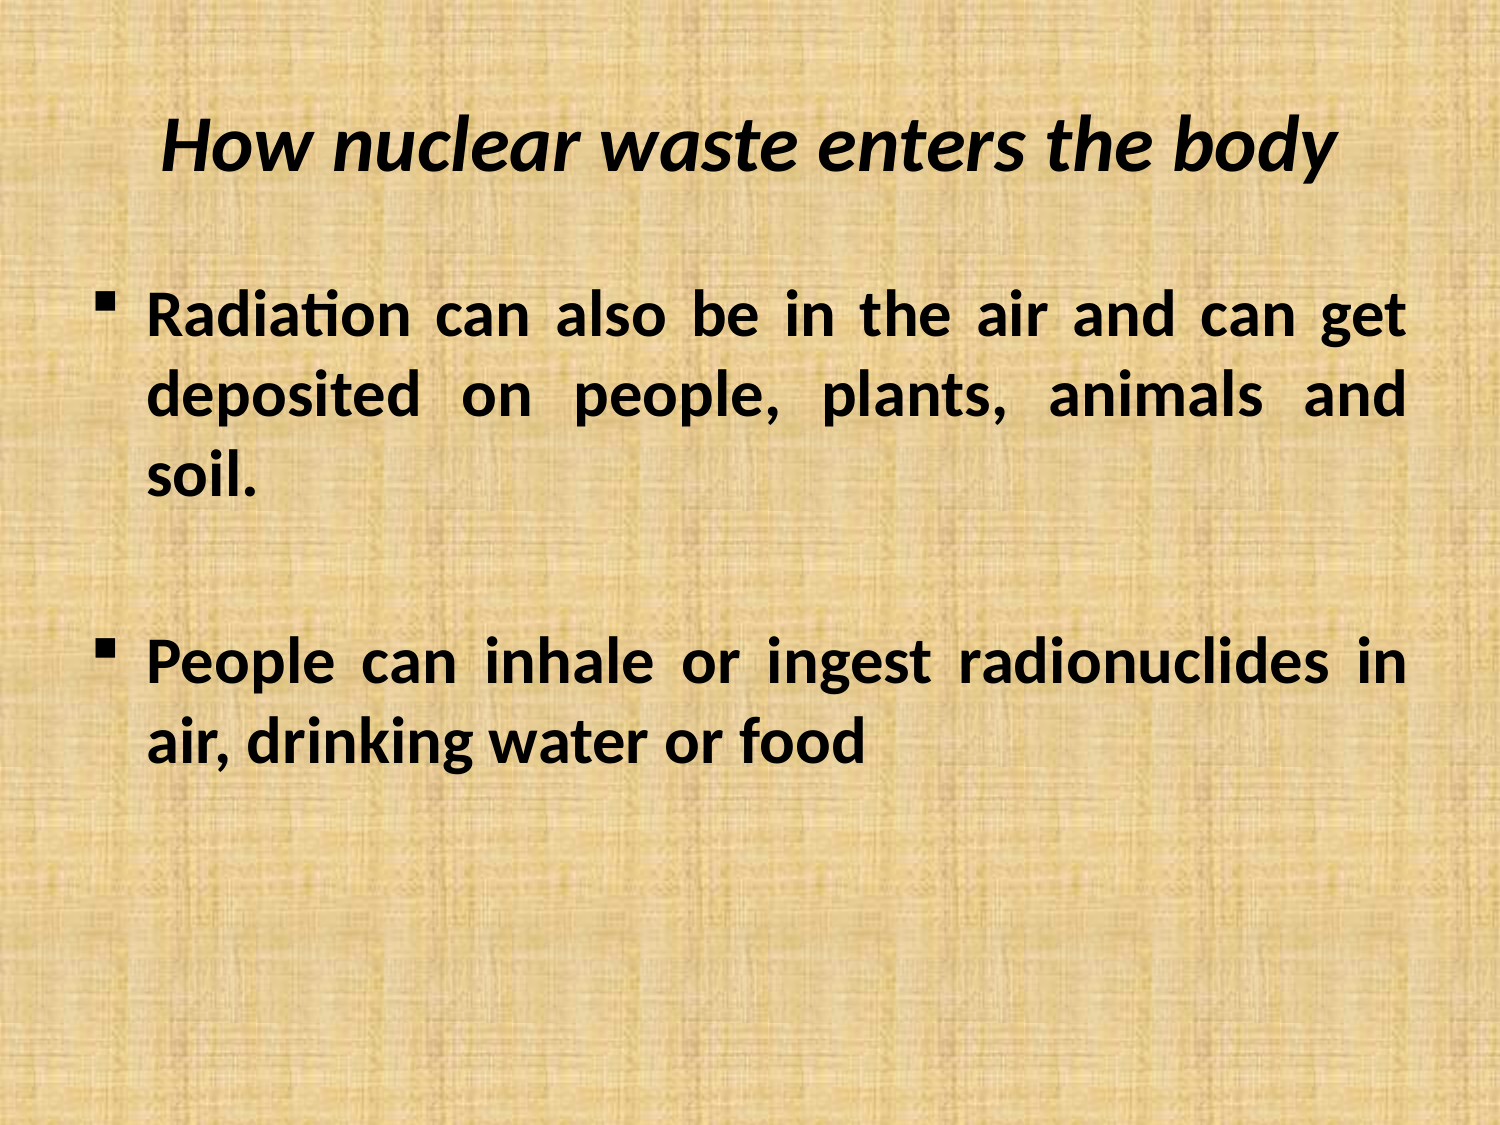

# How nuclear waste enters the body
Radiation can also be in the air and can get deposited on people, plants, animals and soil.

People can inhale or ingest radionuclides in air, drinking water or food